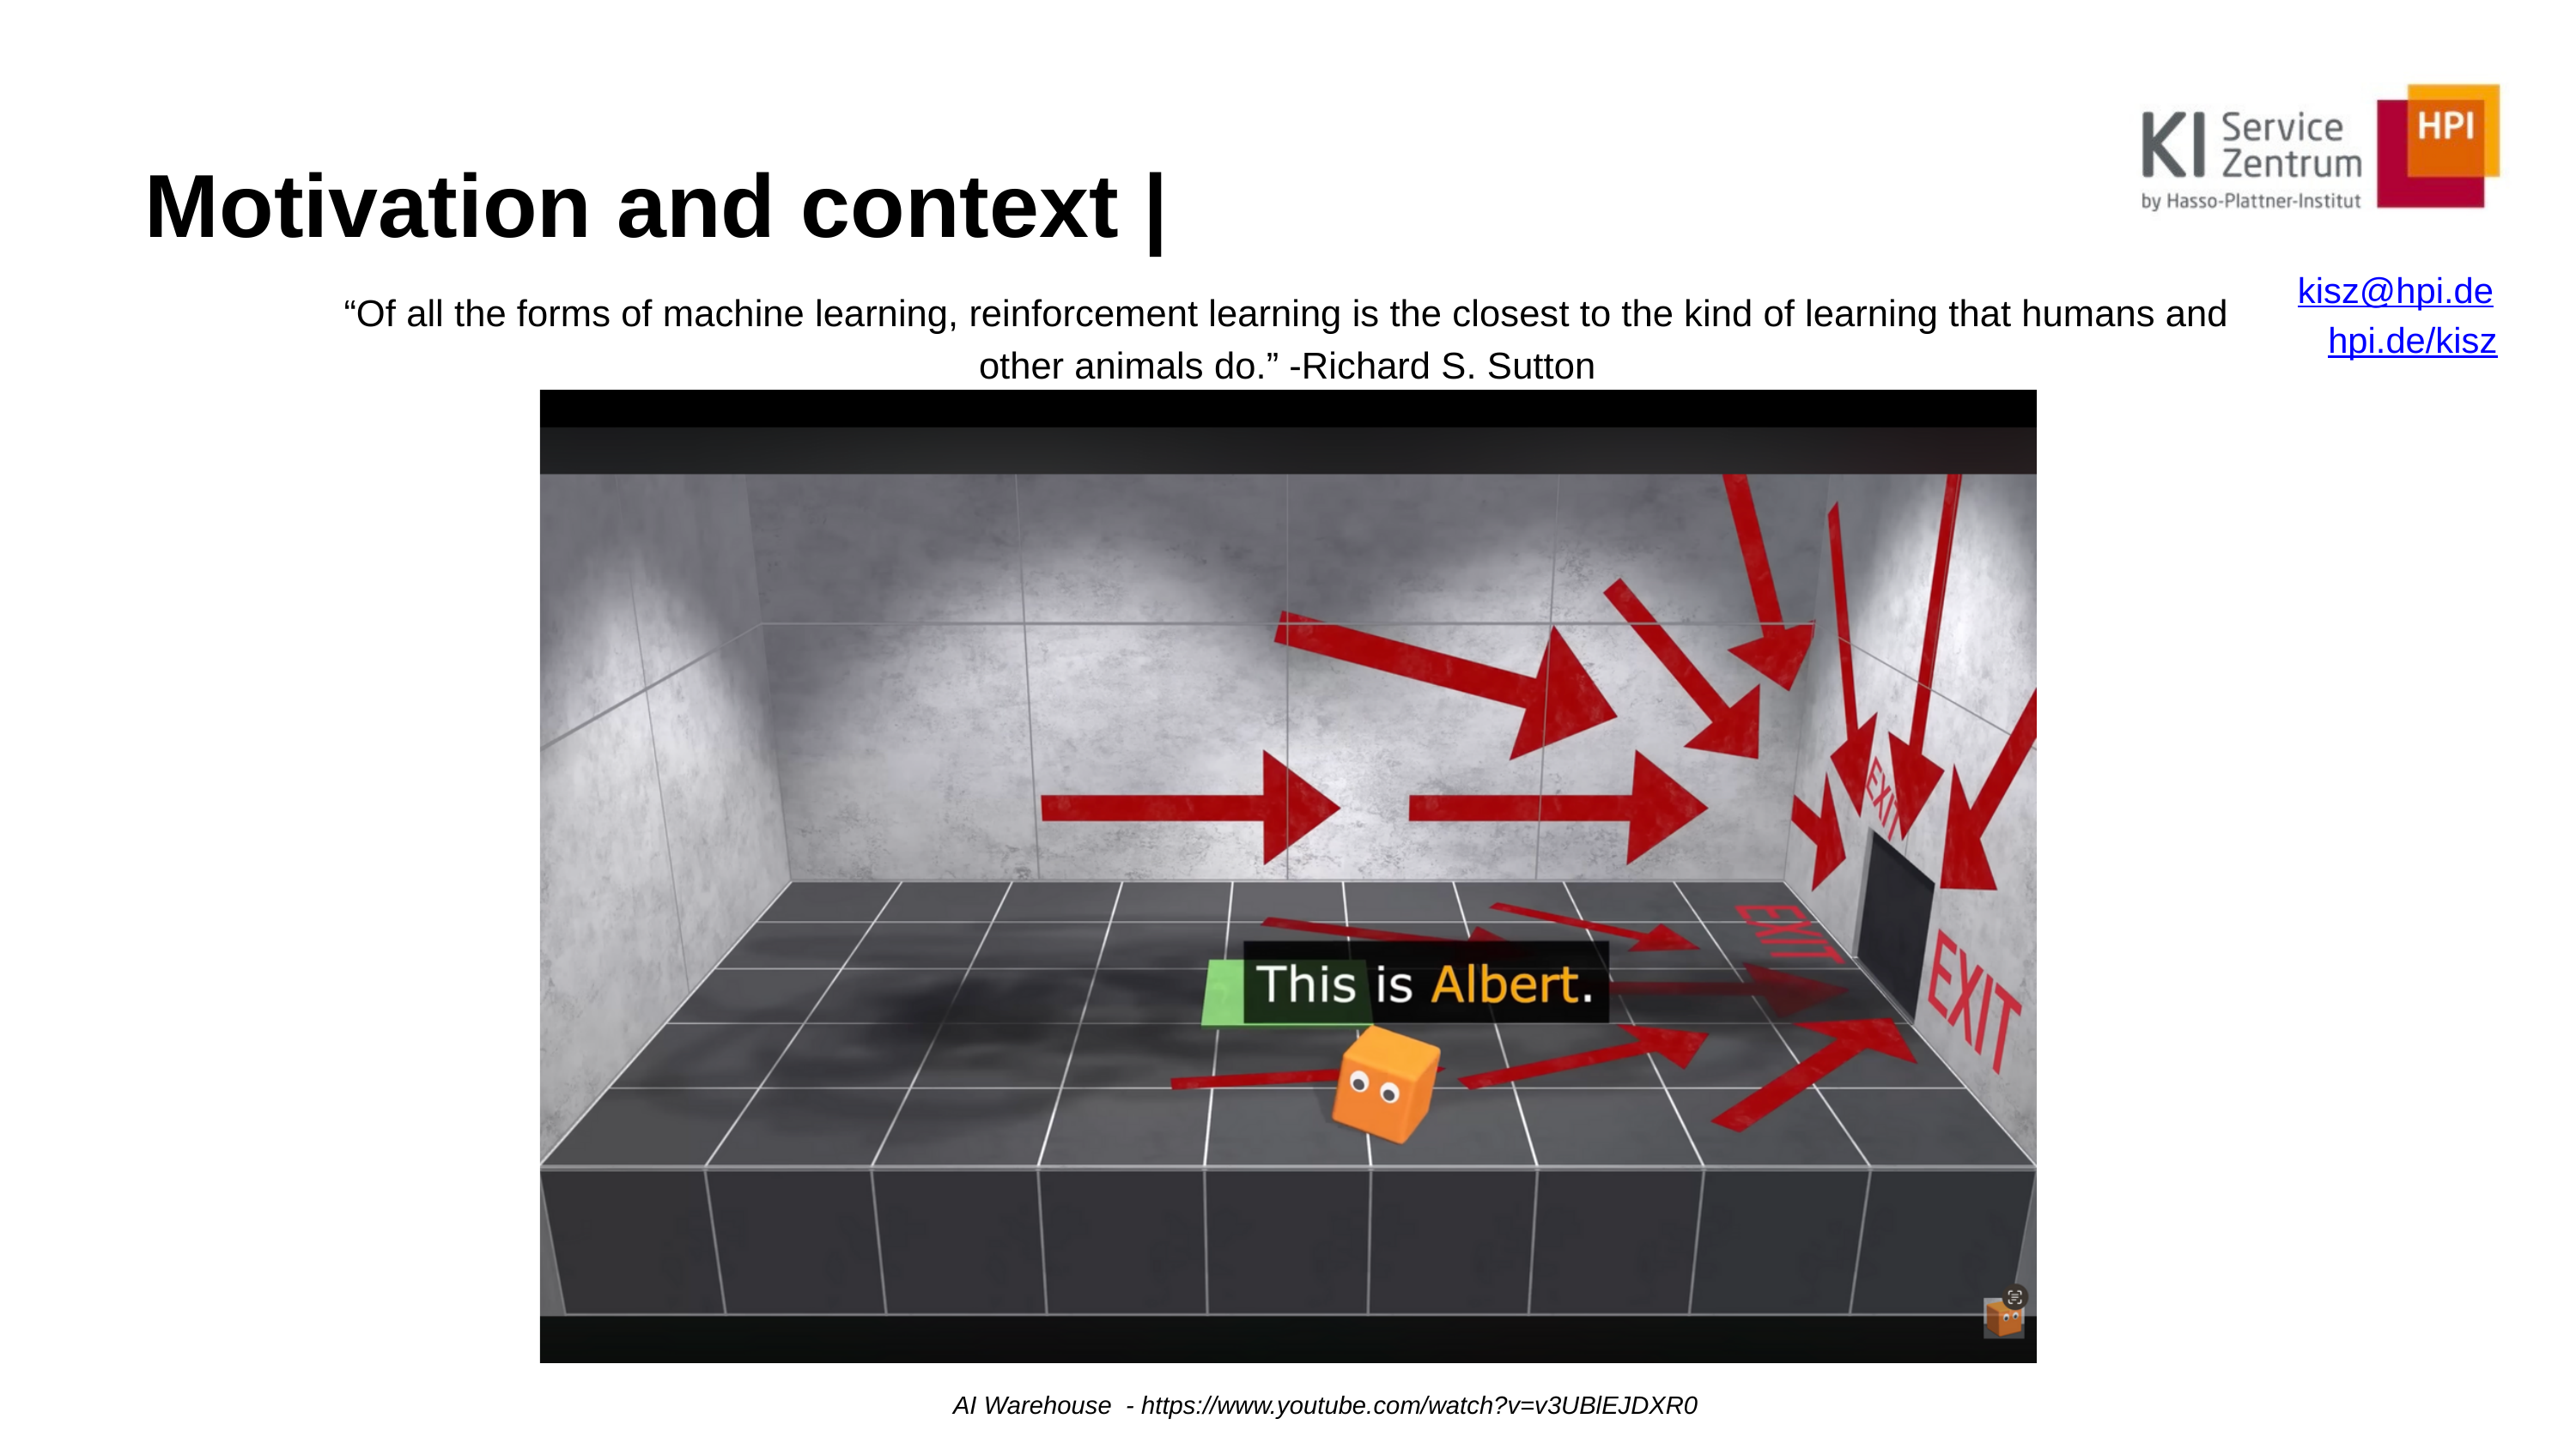

Motivation and context |
kisz@hpi.de
hpi.de/kisz
“Of all the forms of machine learning, reinforcement learning is the closest to the kind of learning that humans and other animals do.” -Richard S. Sutton

AI Warehouse  - https://www.youtube.com/watch?v=v3UBlEJDXR0